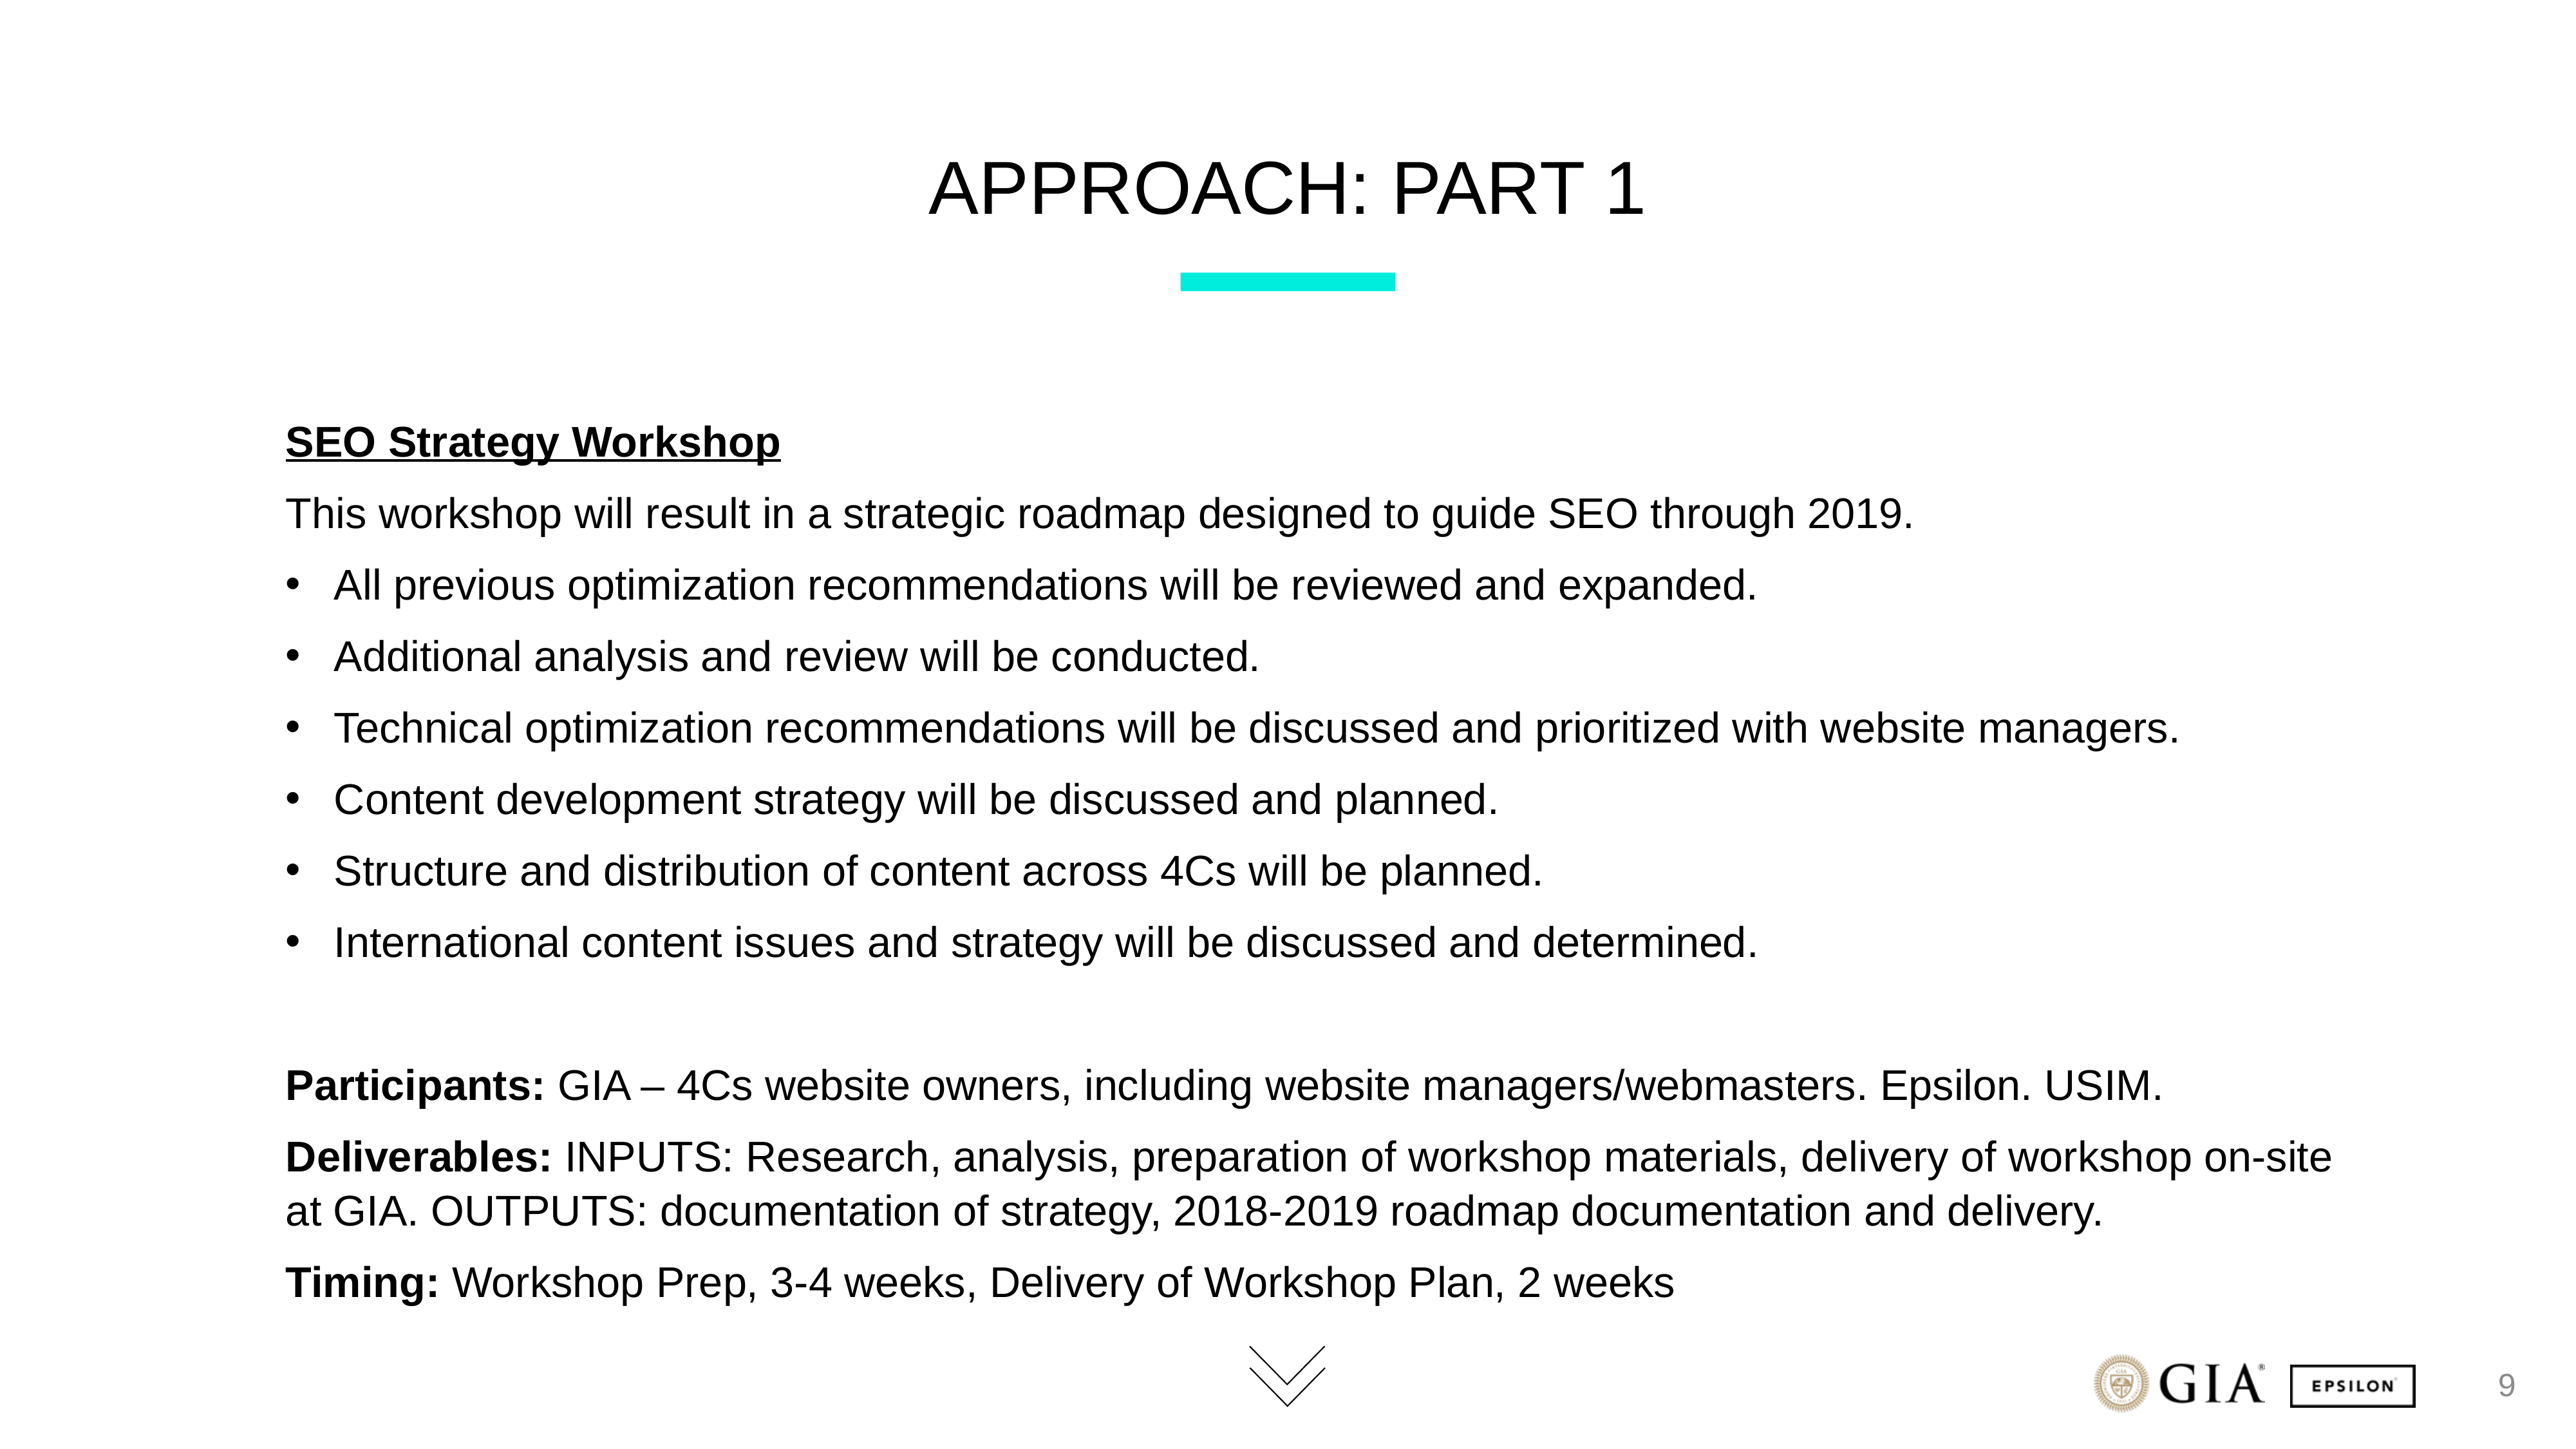

# Approach: part 1
SEO Strategy Workshop
This workshop will result in a strategic roadmap designed to guide SEO through 2019.
All previous optimization recommendations will be reviewed and expanded.
Additional analysis and review will be conducted.
Technical optimization recommendations will be discussed and prioritized with website managers.
Content development strategy will be discussed and planned.
Structure and distribution of content across 4Cs will be planned.
International content issues and strategy will be discussed and determined.

Participants: GIA – 4Cs website owners, including website managers/webmasters. Epsilon. USIM.
Deliverables: INPUTS: Research, analysis, preparation of workshop materials, delivery of workshop on-site at GIA. OUTPUTS: documentation of strategy, 2018-2019 roadmap documentation and delivery.
Timing: Workshop Prep, 3-4 weeks, Delivery of Workshop Plan, 2 weeks